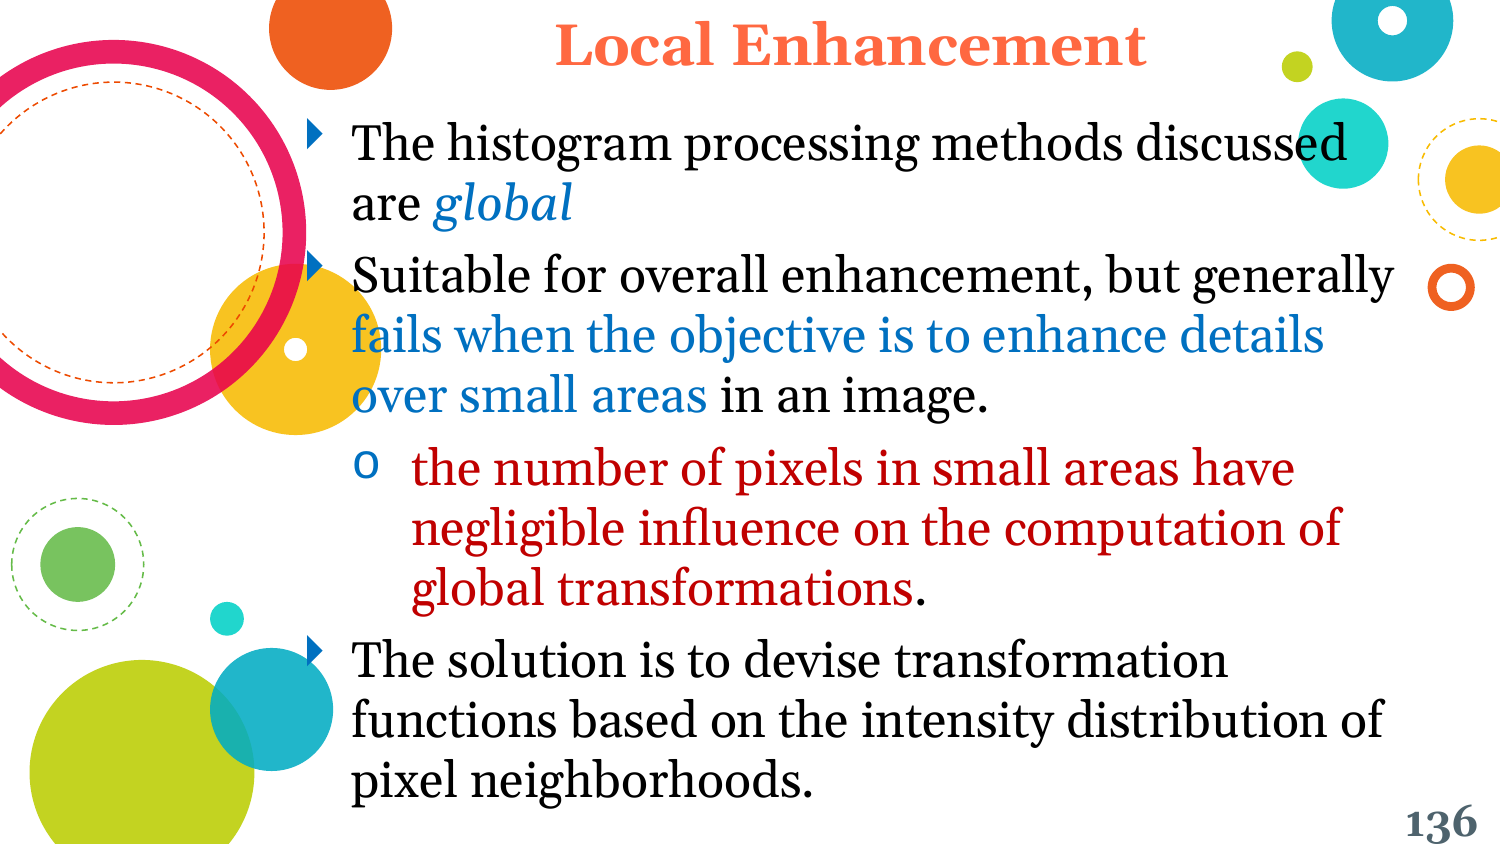

Local Enhancement
The histogram processing methods discussed are global
Suitable for overall enhancement, but generally fails when the objective is to enhance details over small areas in an image.
the number of pixels in small areas have negligible influence on the computation of global transformations.
The solution is to devise transformation functions based on the intensity distribution of pixel neighborhoods.
136